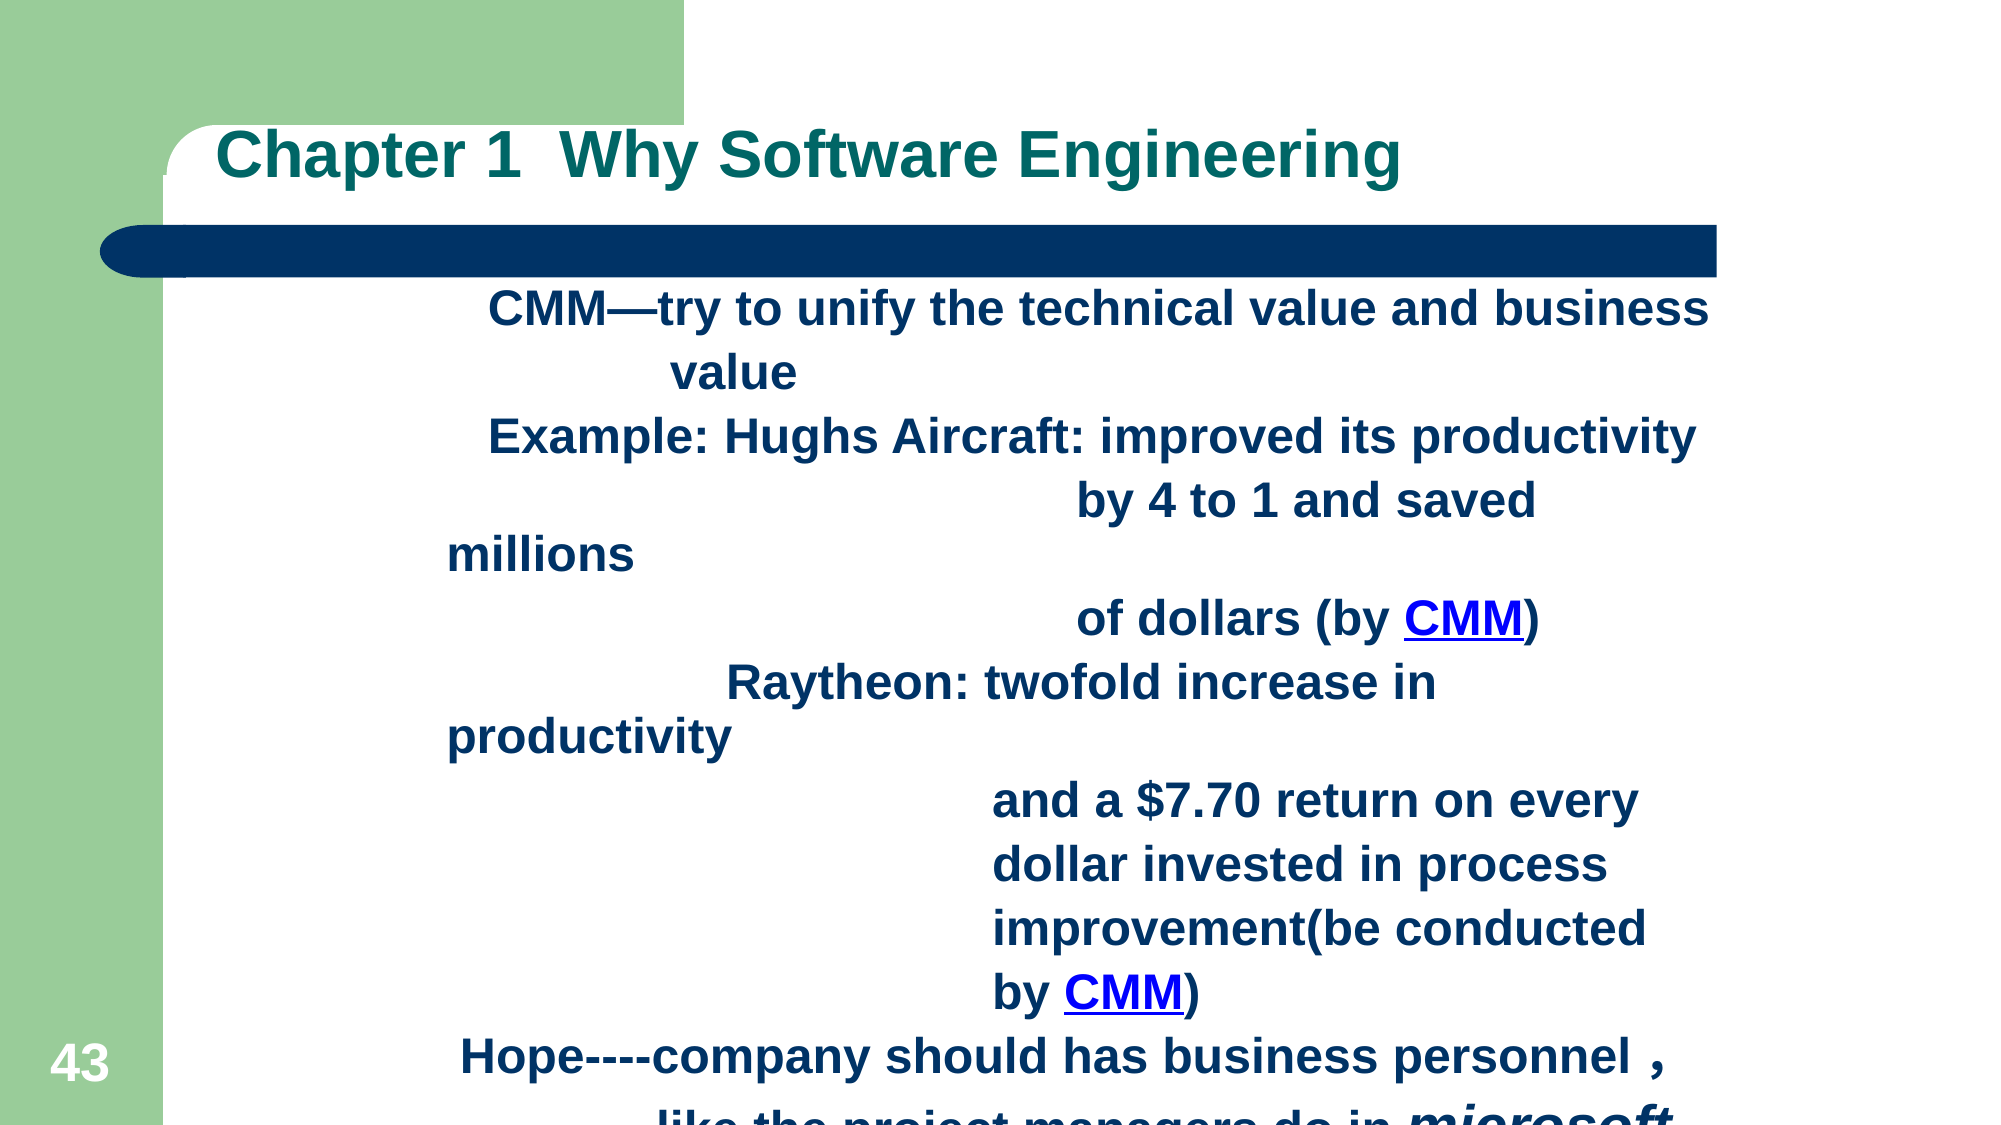

# Chapter 1  Why Software Engineering
       CMM—try to unify the technical value and business
                    value
       Example: Hughs Aircraft: improved its productivity
                                                 by 4 to 1 and saved millions
                                                 of dollars (by CMM)
                        Raytheon: twofold increase in productivity
                                           and a $7.70 return on every
                                           dollar invested in process
                                           improvement(be conducted
                                           by CMM)
     Hope----company should has business personnel，
                   like the project managers do in microsoft
43